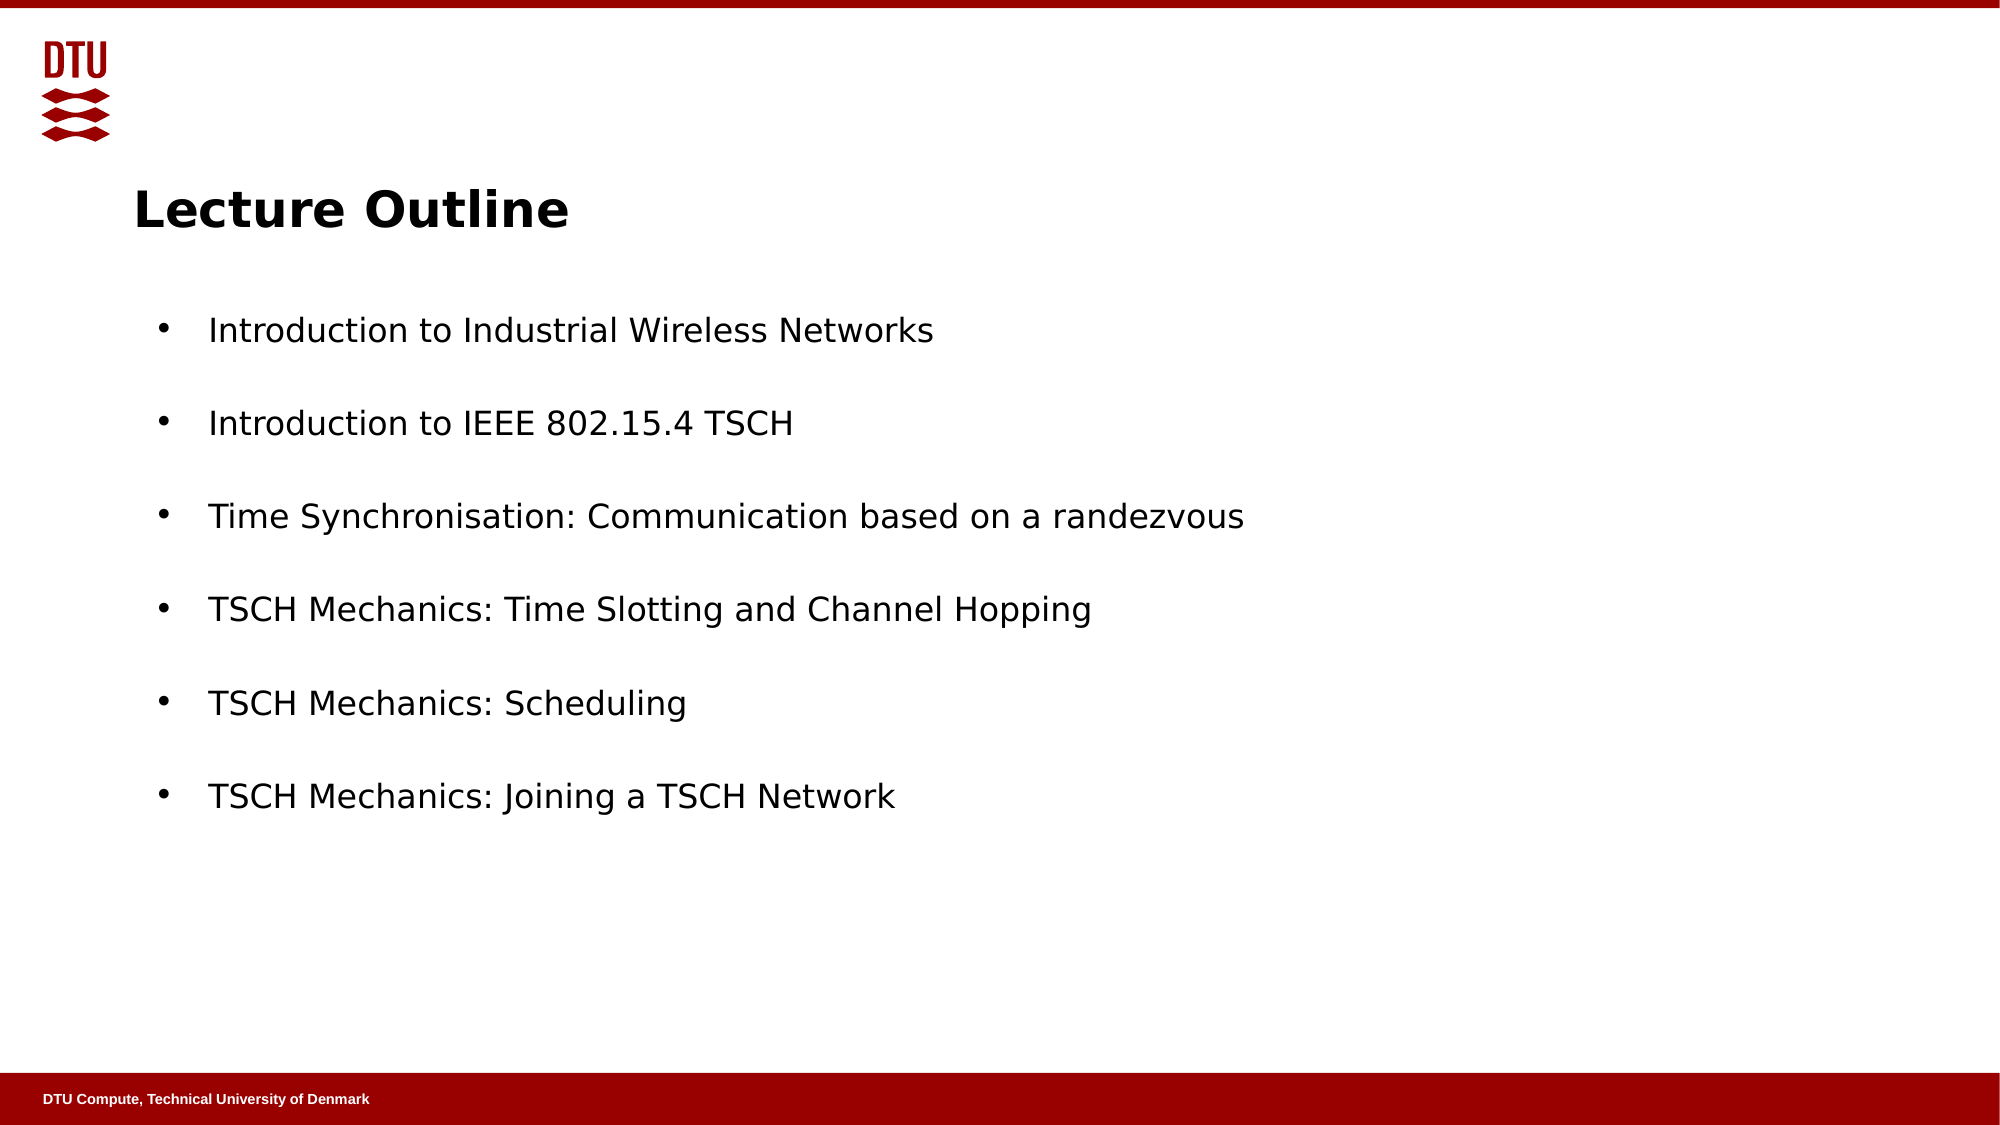

# Lecture Outline

Introduction to Industrial Wireless Networks

Introduction to IEEE 802.15.4 TSCH

Time Synchronisation: Communication based on a randezvous

TSCH Mechanics: Time Slotting and Channel Hopping

TSCH Mechanics: Scheduling

TSCH Mechanics: Joining a TSCH Network